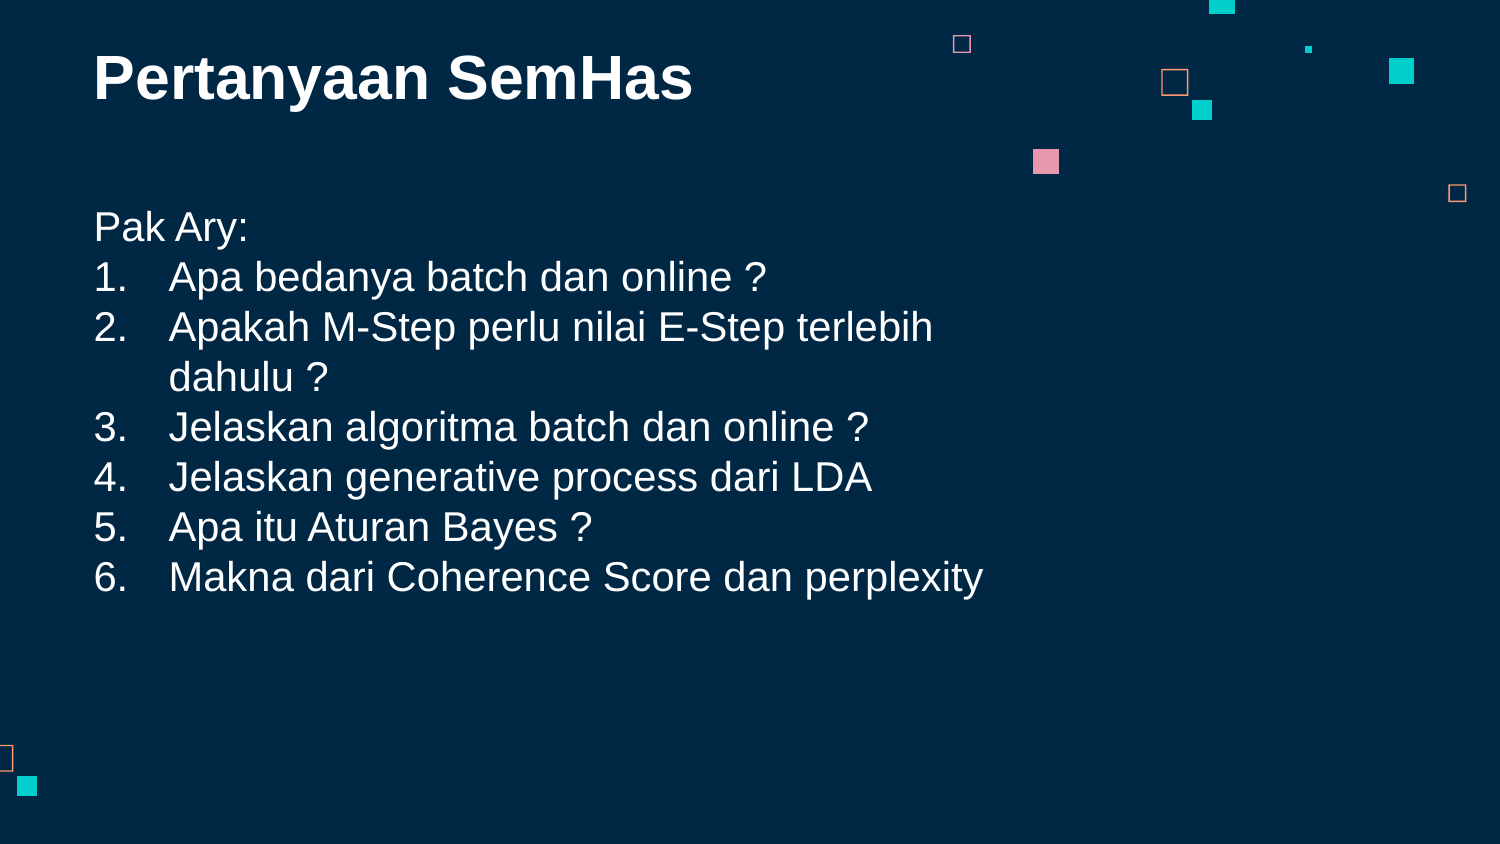

# Pertanyaan SemHas
Pak Ary:
Apa bedanya batch dan online ?
Apakah M-Step perlu nilai E-Step terlebih dahulu ?
Jelaskan algoritma batch dan online ?
Jelaskan generative process dari LDA
Apa itu Aturan Bayes ?
Makna dari Coherence Score dan perplexity